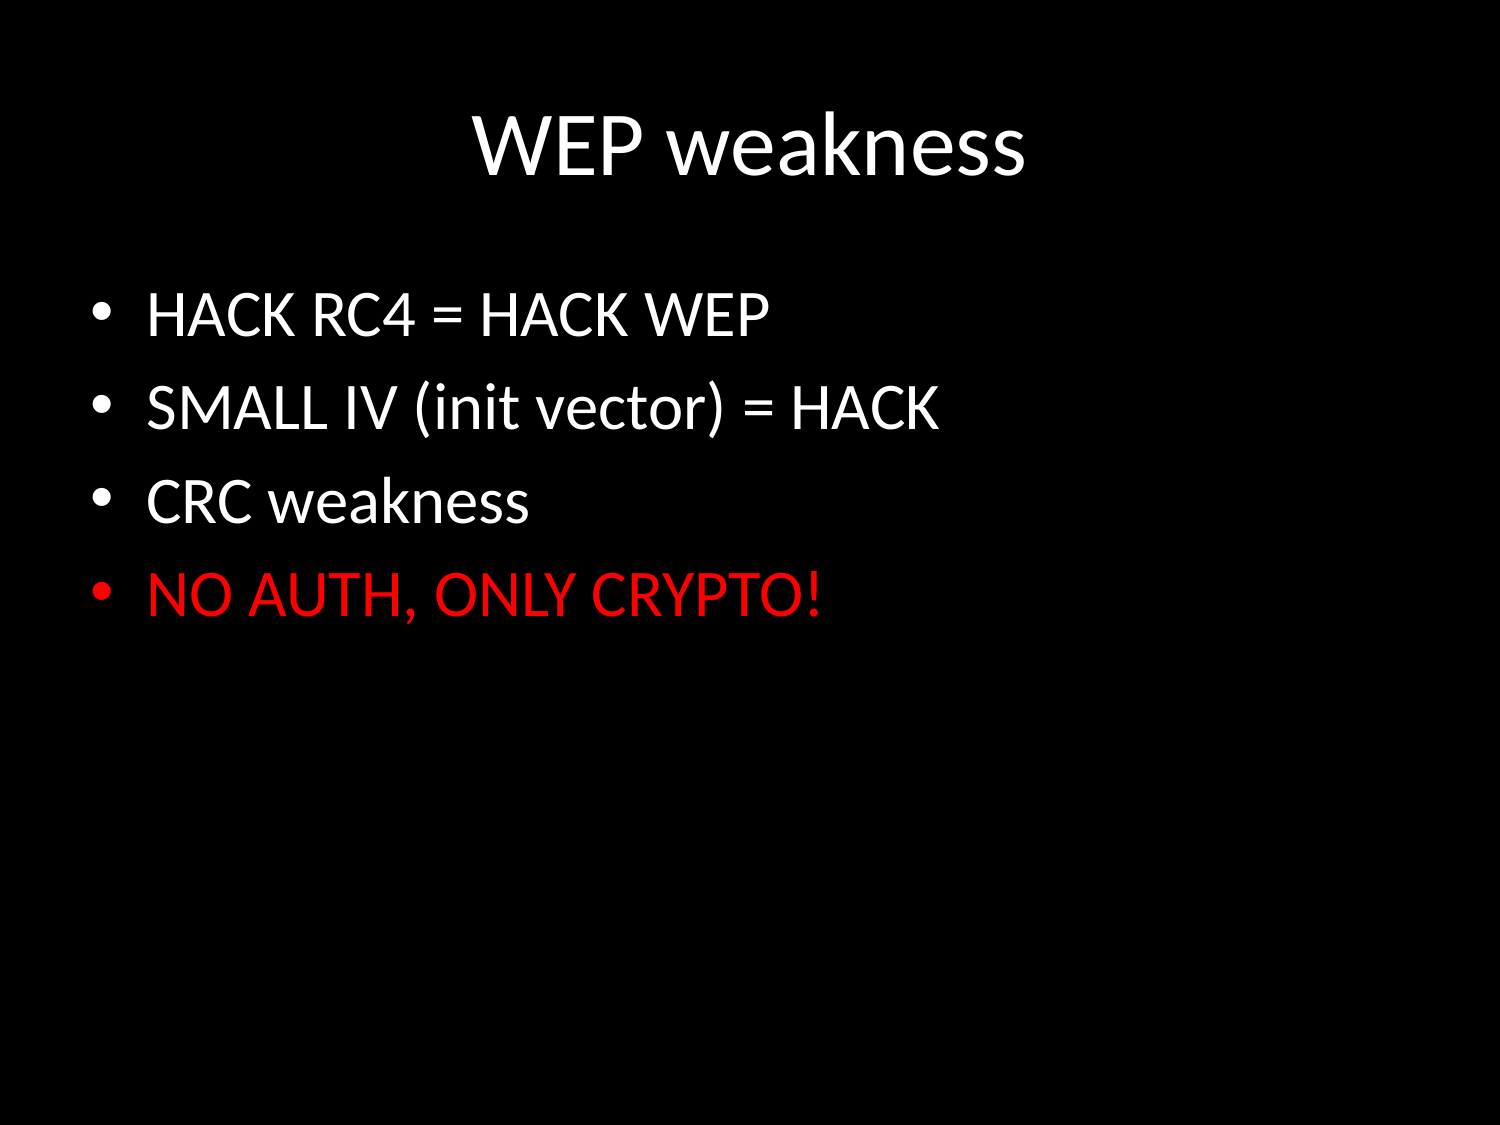

# WEP weakness
HACK RC4 = HACK WEP
SMALL IV (init vector) = HACK
CRC weakness
NO AUTH, ONLY CRYPTO!